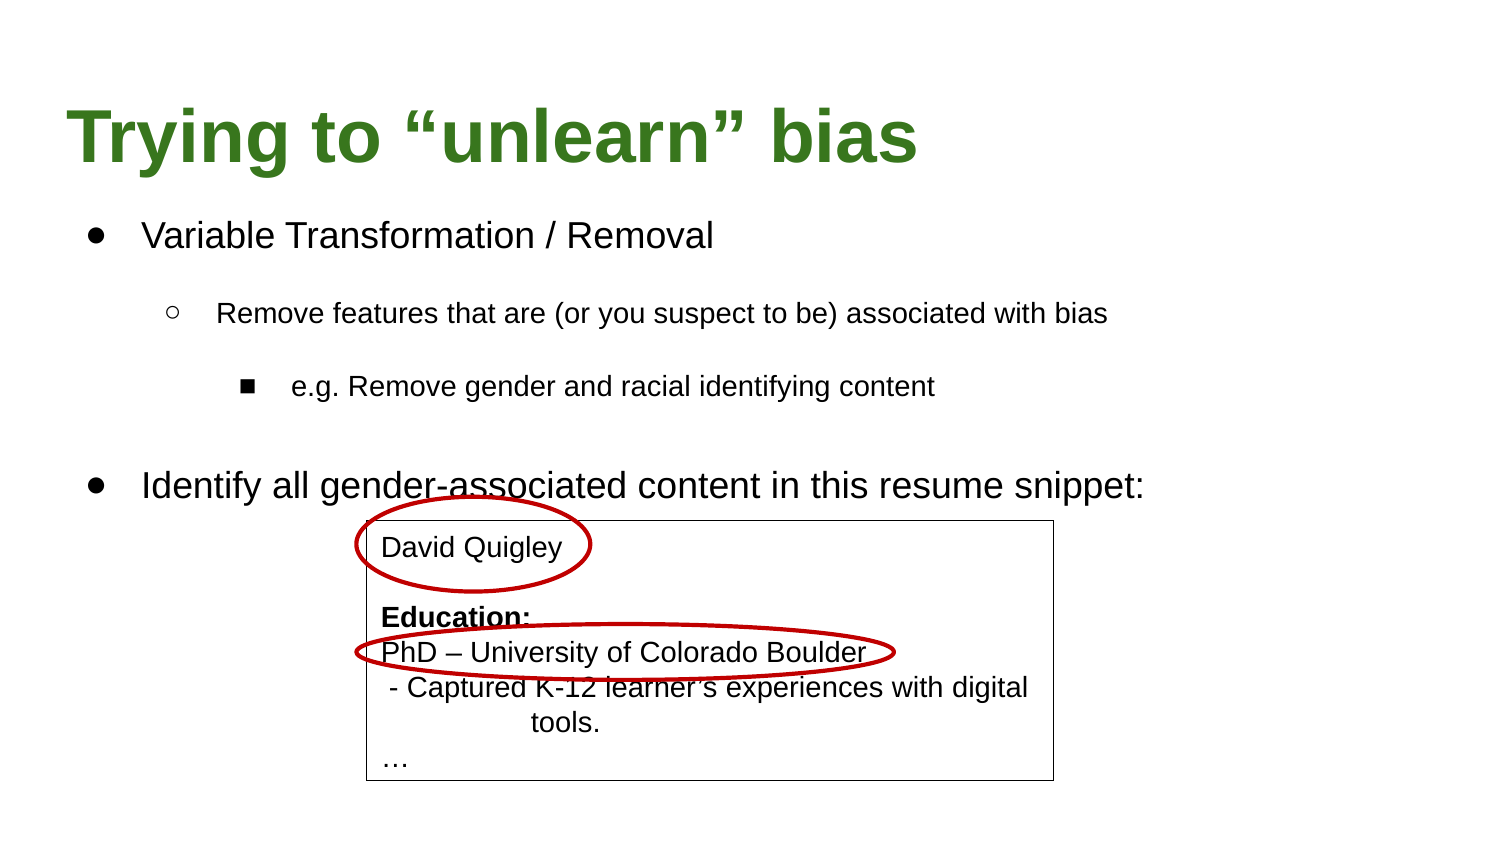

# Trying to “unlearn” bias
Variable Transformation / Removal
Remove features that are (or you suspect to be) associated with bias
e.g. Remove gender and racial identifying content

Identify all gender-associated content in this resume snippet:

David Quigley

Education:
PhD – University of Colorado Boulder
 - Captured K-12 learner’s experiences with digital 	tools.
…